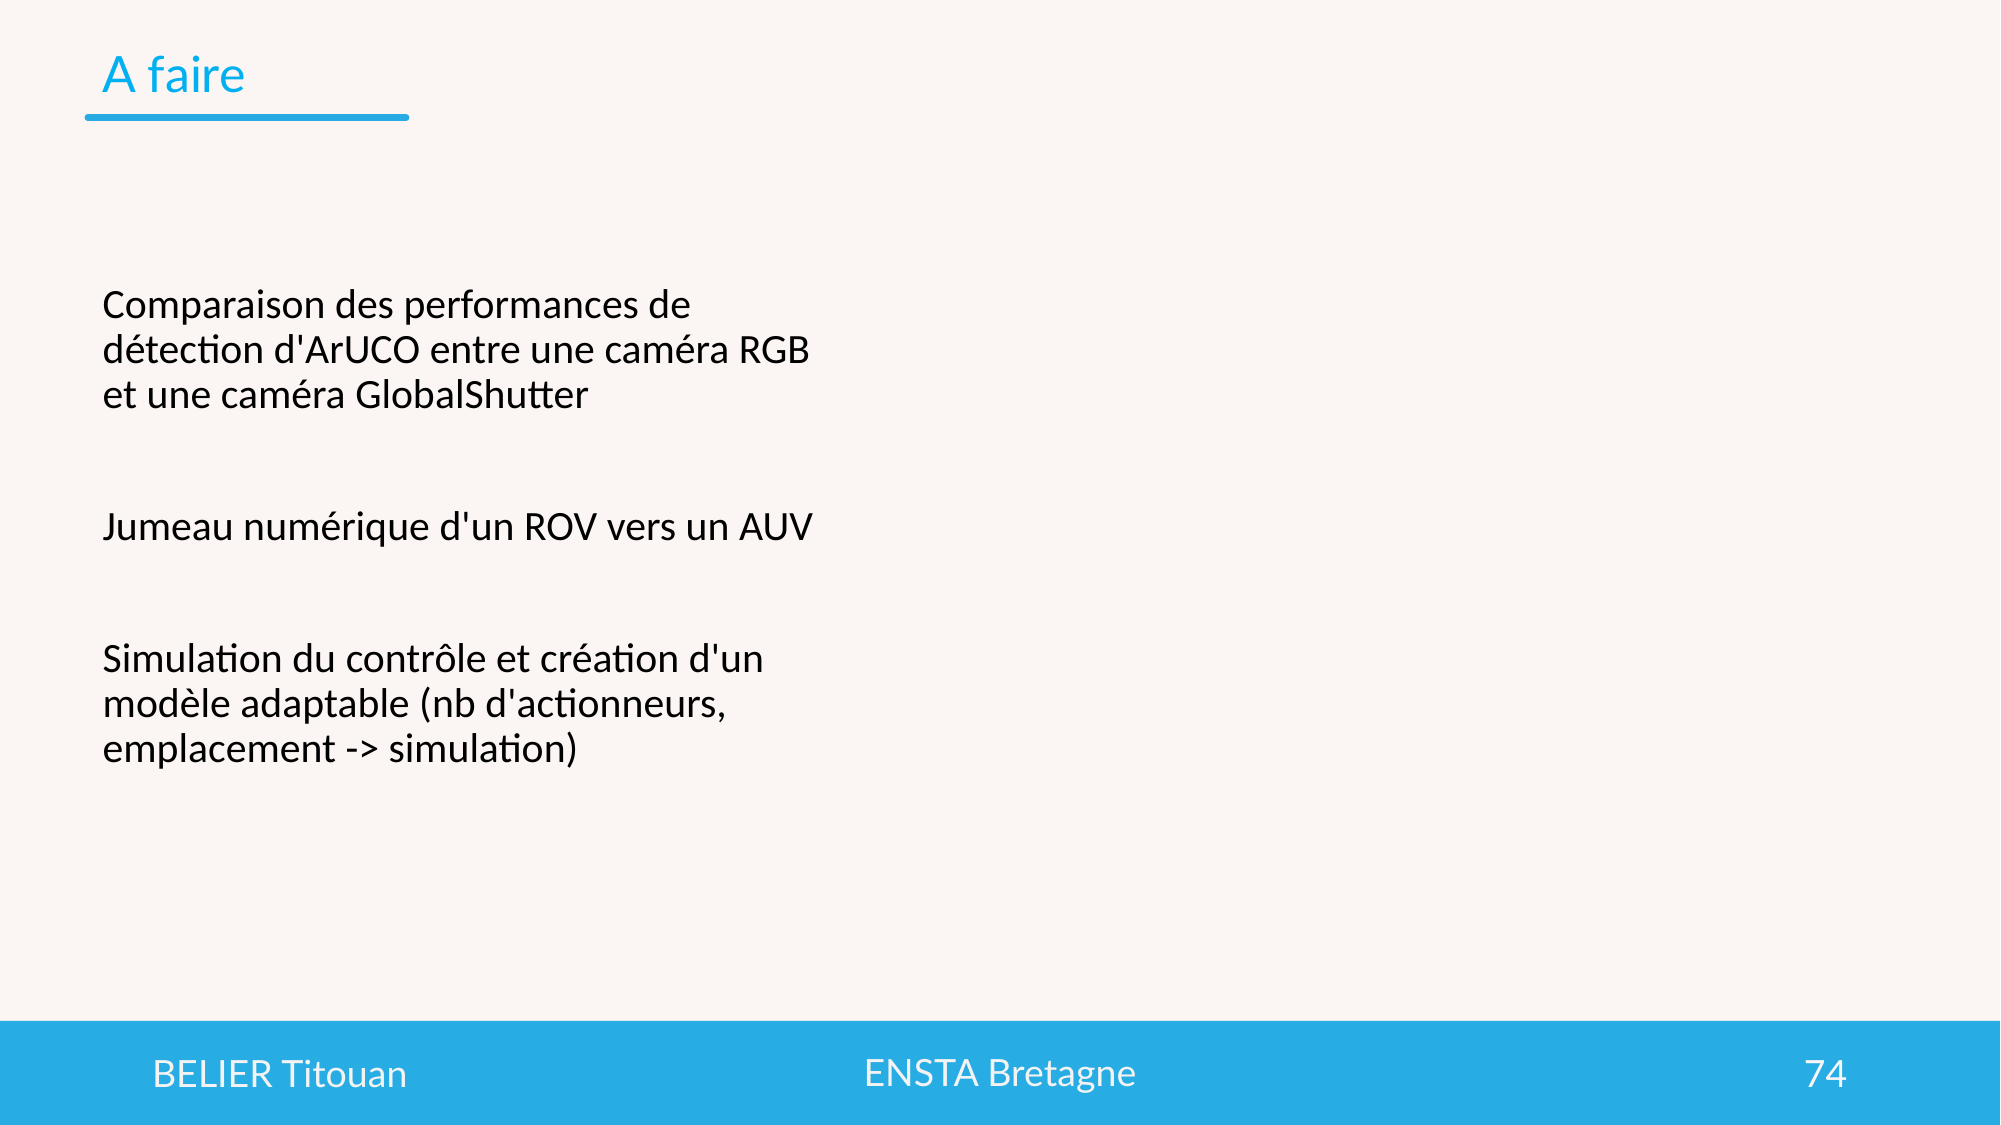

A faire

Comparaison des performances de détection d'ArUCO entre une caméra RGB et une caméra GlobalShutter

Jumeau numérique d'un ROV vers un AUV

Simulation du contrôle et création d'un modèle adaptable (nb d'actionneurs, emplacement -> simulation)
74